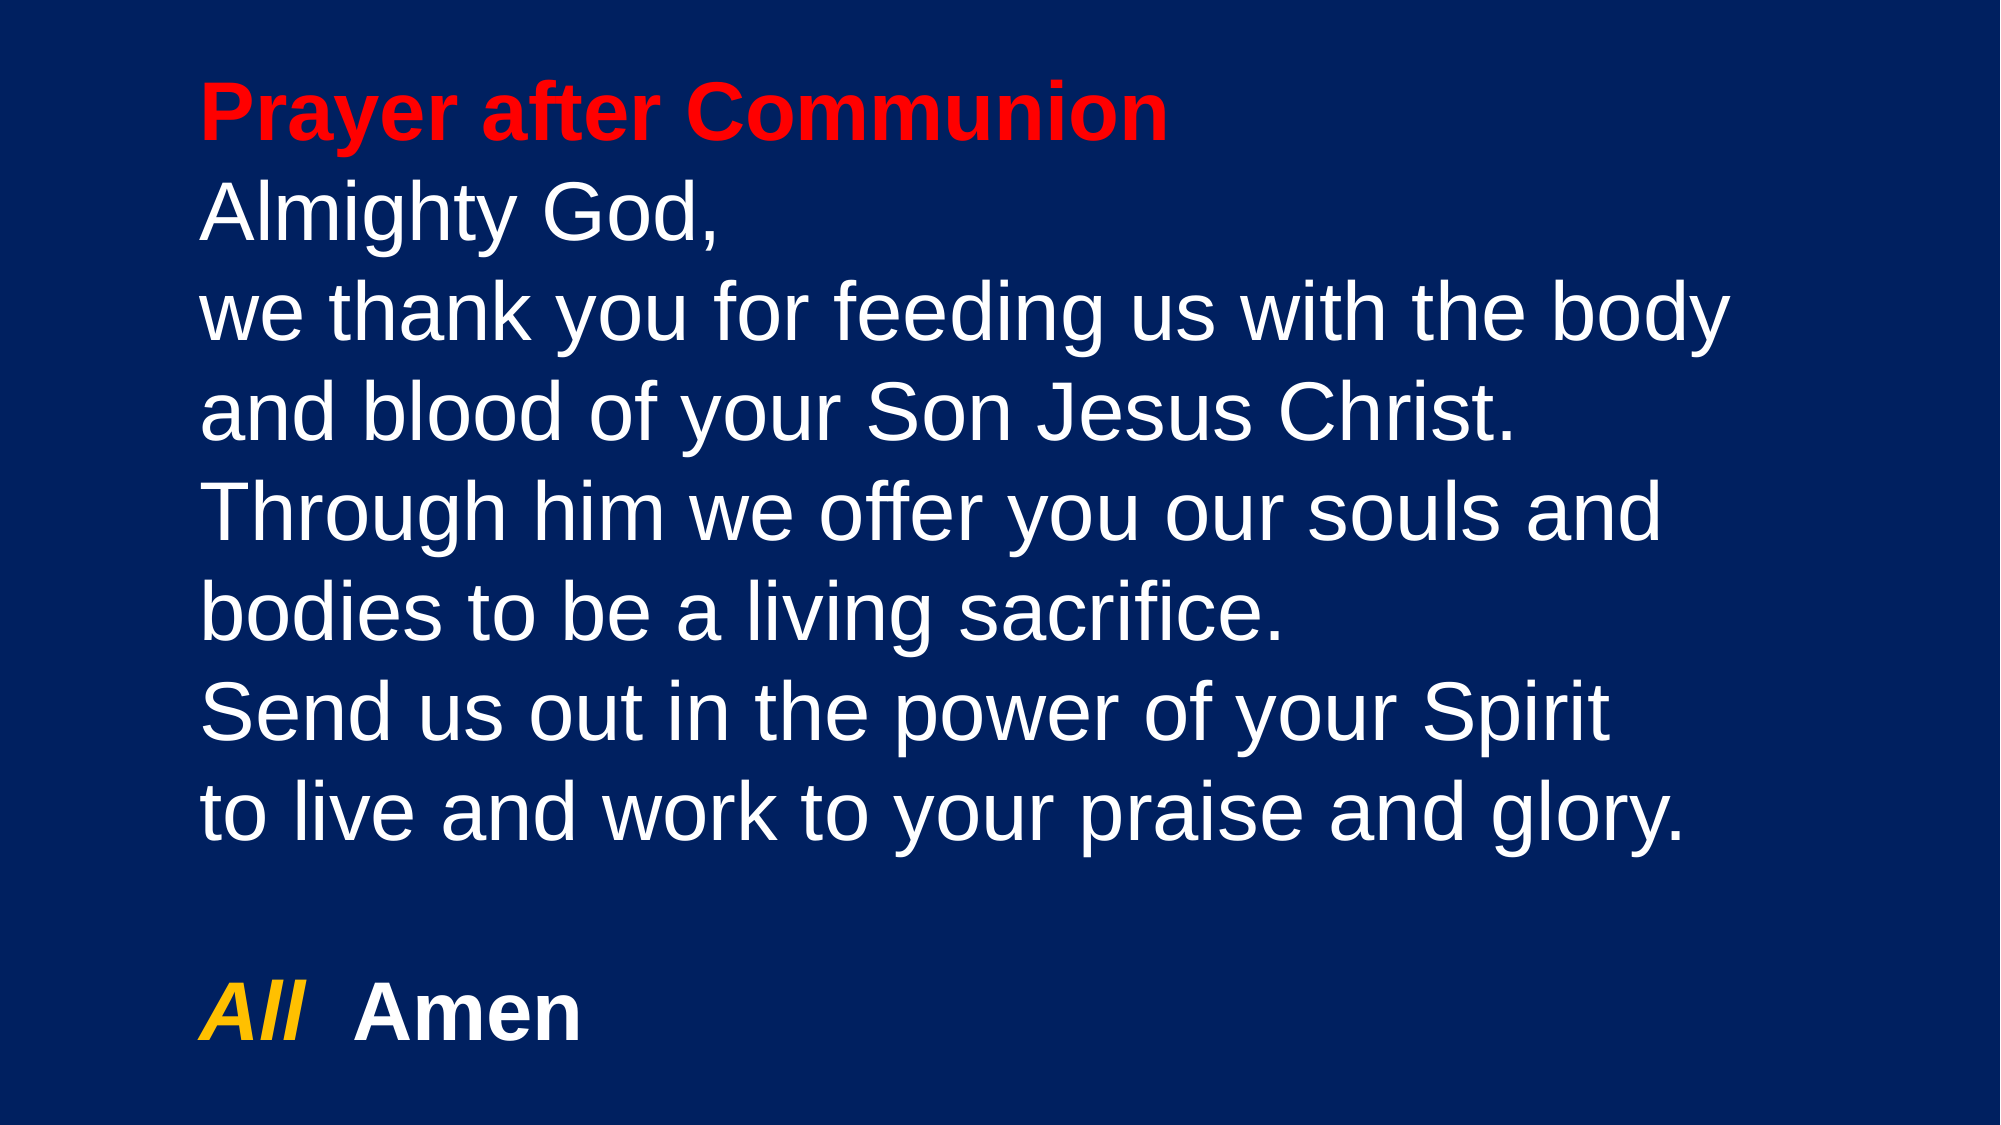

Prayer after Communion
Almighty God,
we thank you for feeding us with the body and blood of your Son Jesus Christ.
Through him we offer you our souls and bodies to be a living sacrifice.
Send us out in the power of your Spirit
to live and work to your praise and glory.

All  Amen